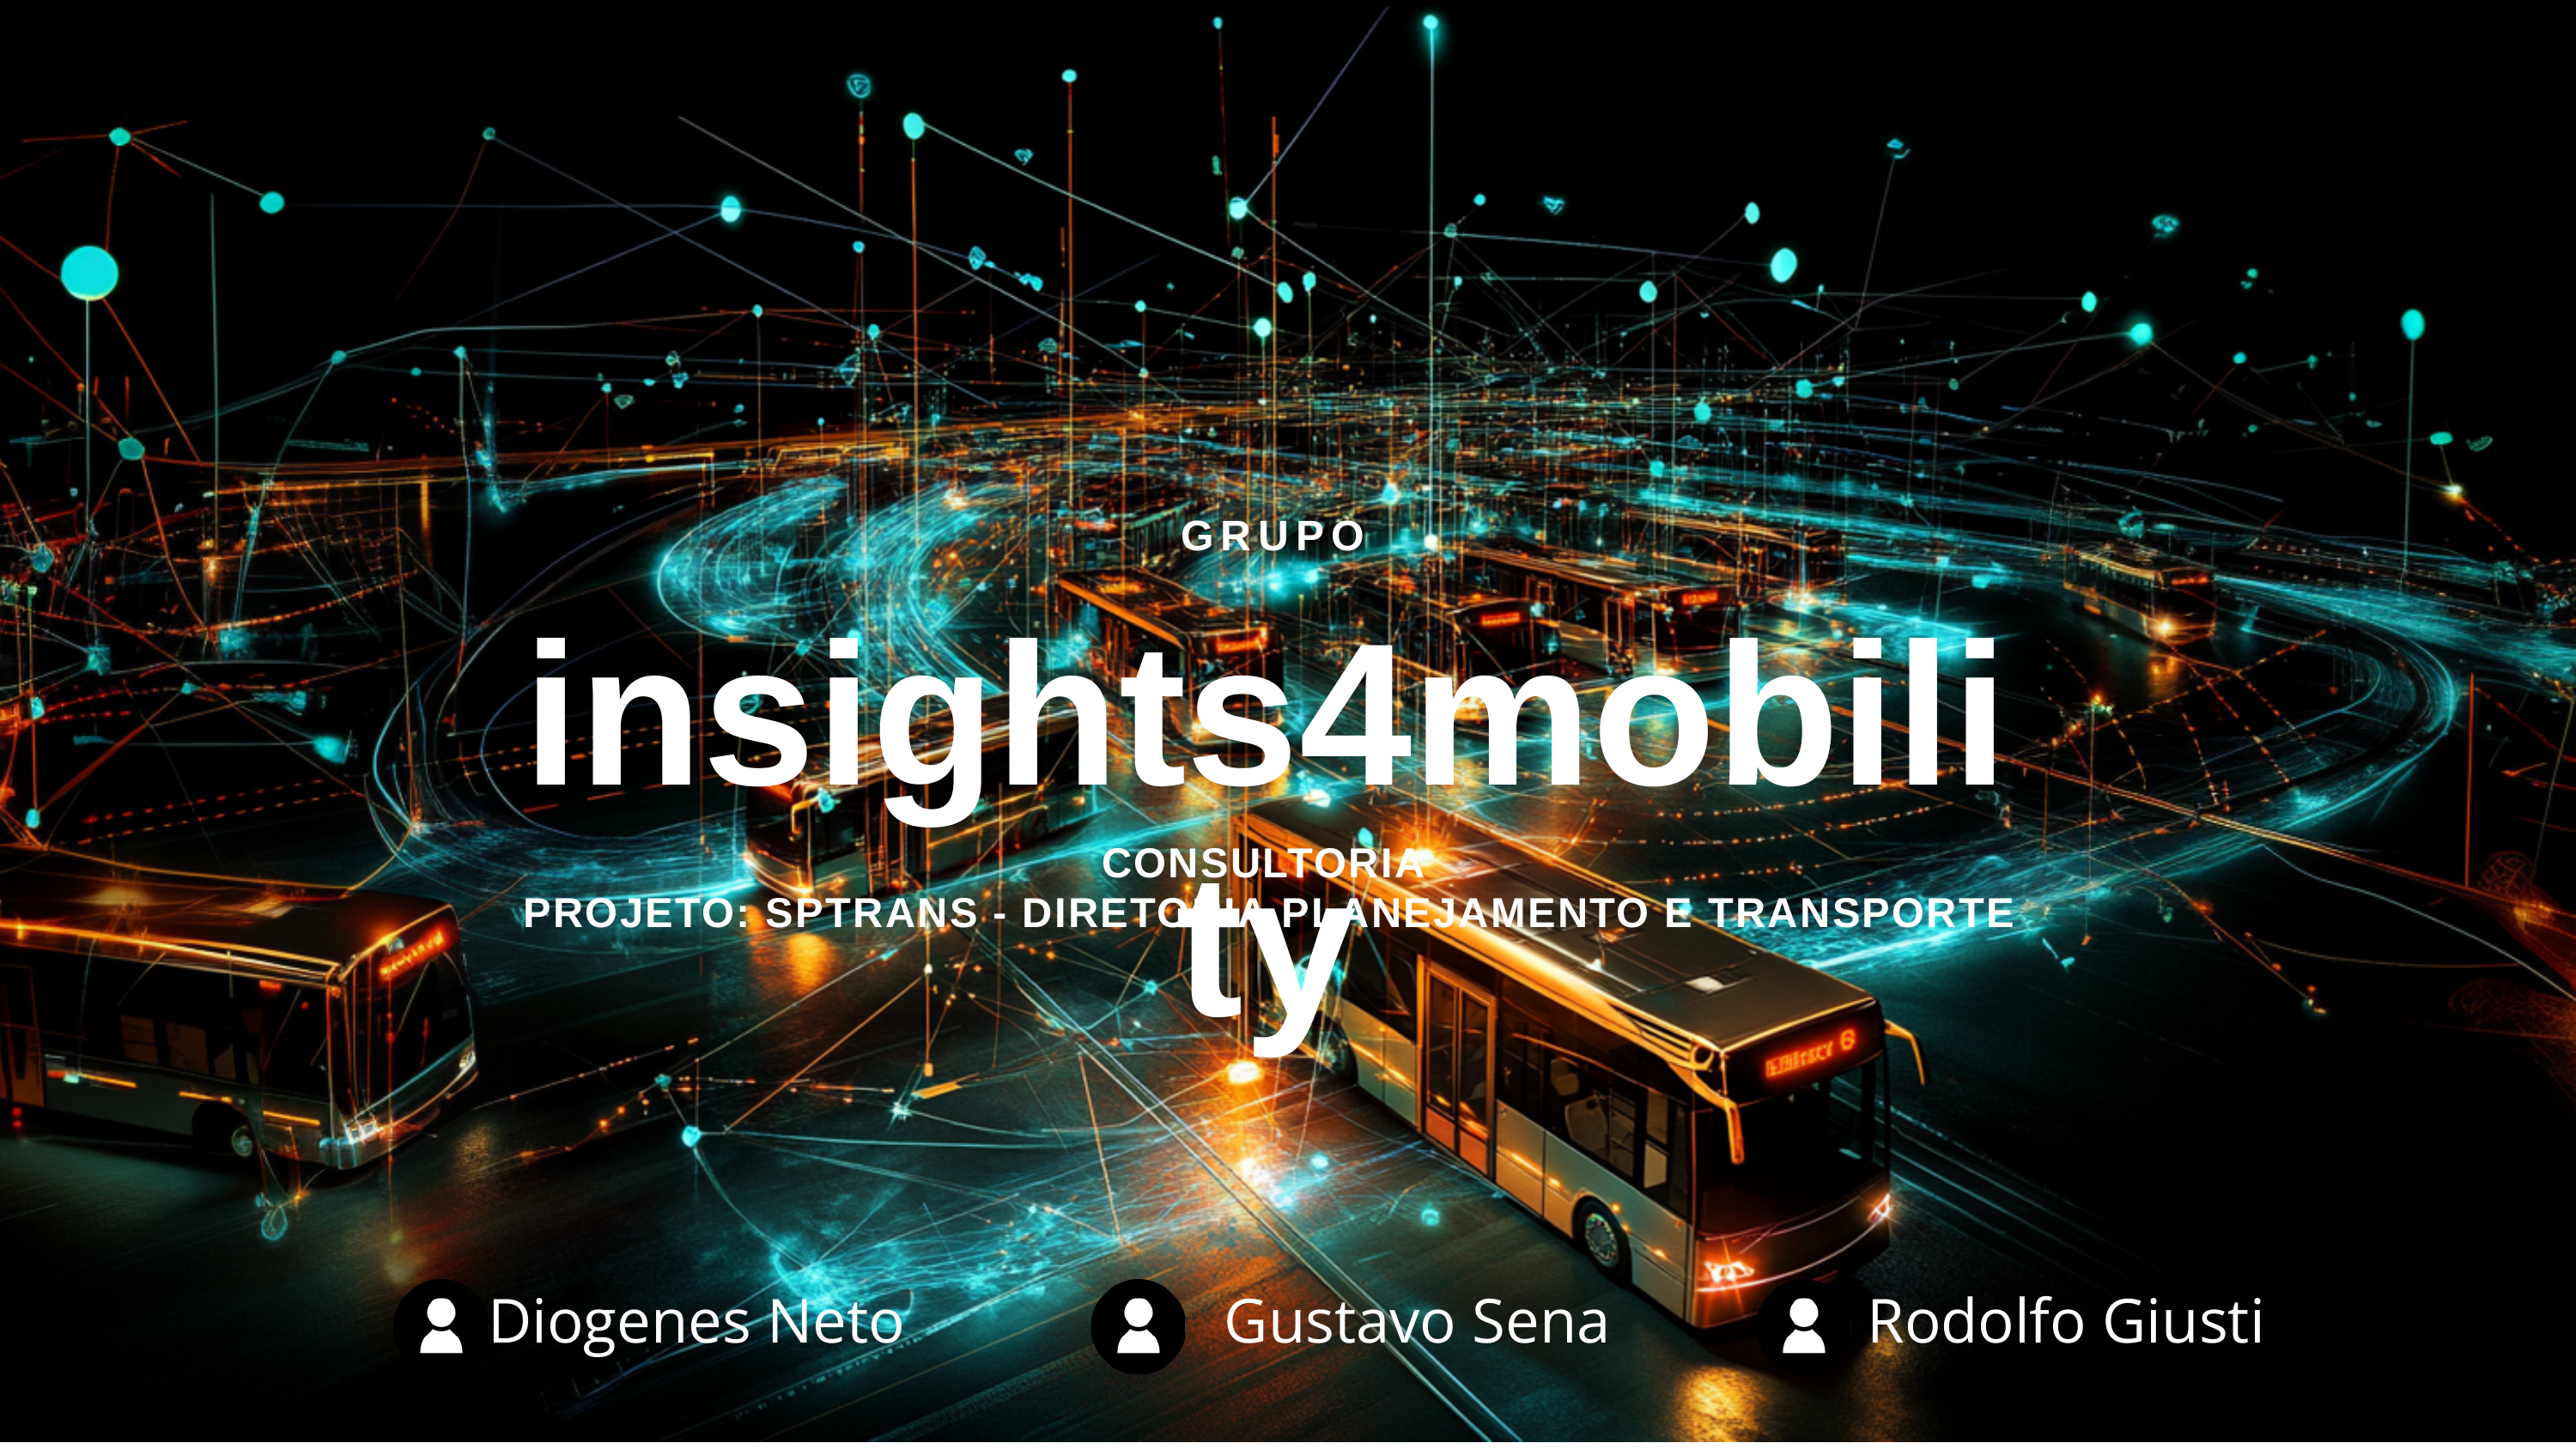

GRUPO
insights4mobility
CONSULTORIA
PROJETO: SPTRANS - DIRETORIA PLANEJAMENTO E TRANSPORTE
Diogenes Neto
Gustavo Sena
Rodolfo Giusti